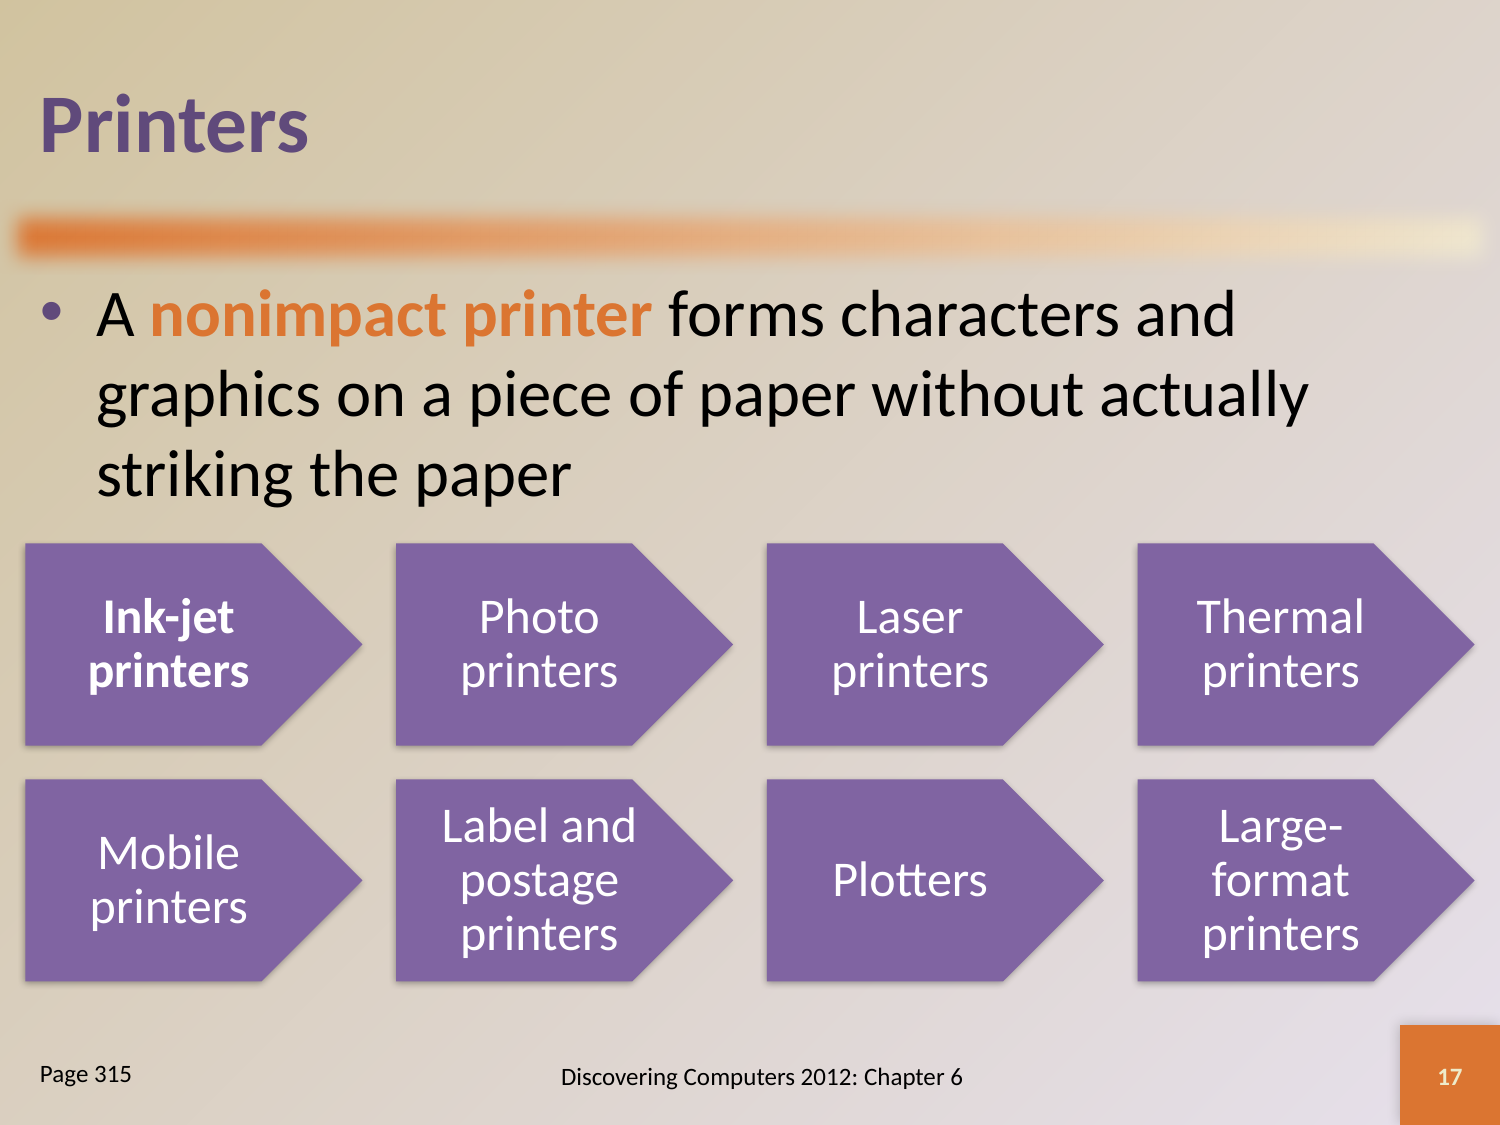

# Printers
A nonimpact printer forms characters and graphics on a piece of paper without actually striking the paper
Ink-jet printers
Photo printers
Laser printers
Thermal printers
Mobile printers
Label and postage printers
Plotters
Large-format printers
17
Discovering Computers 2012: Chapter 6
Page 315